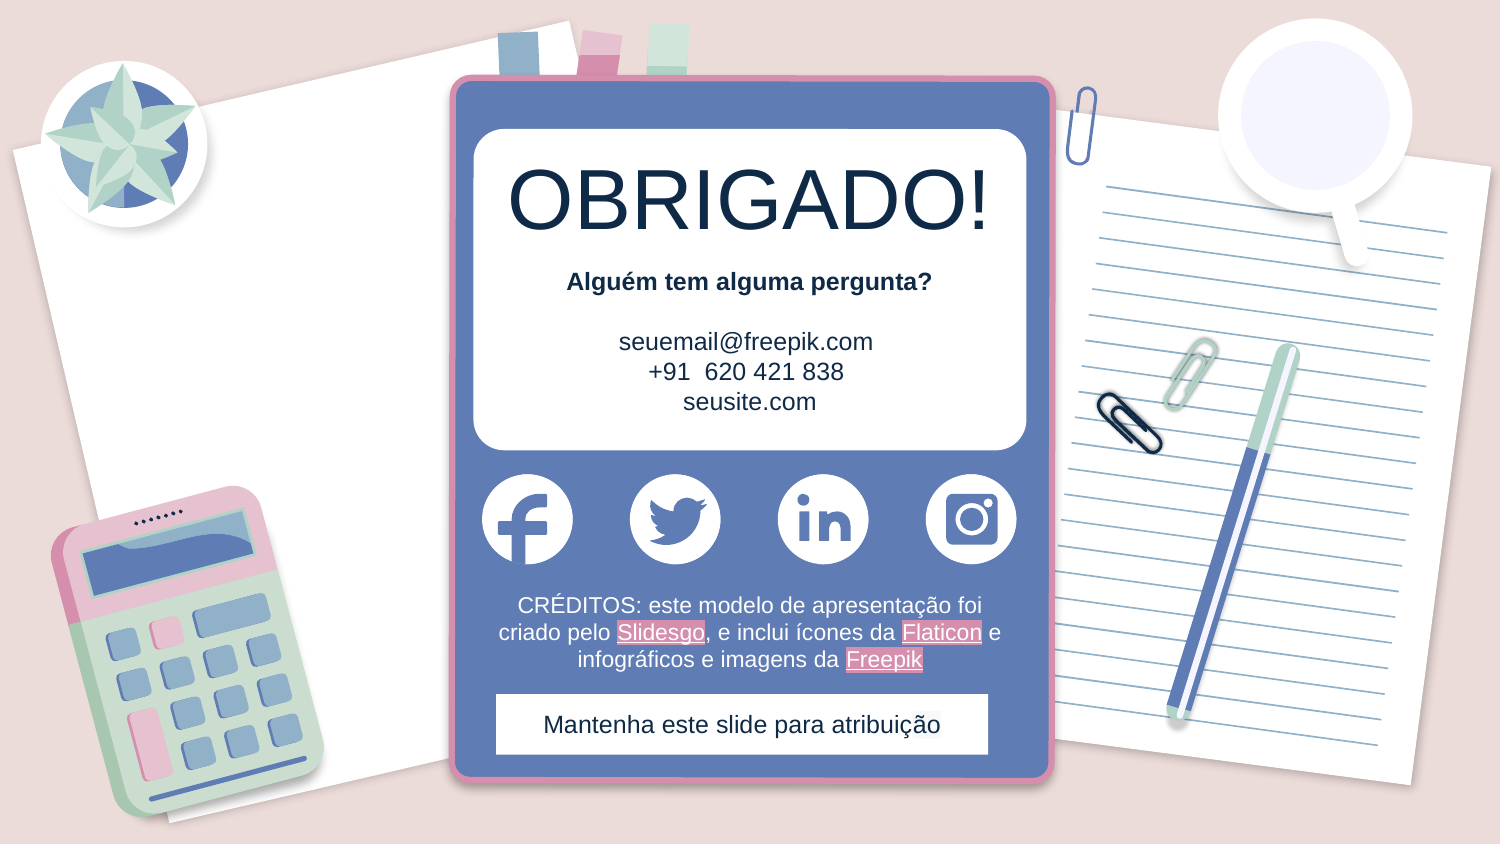

# OBRIGADO!
Alguém tem alguma pergunta?

seuemail@freepik.com
+91  620 421 838
seusite.com

Mantenha este slide para atribuição